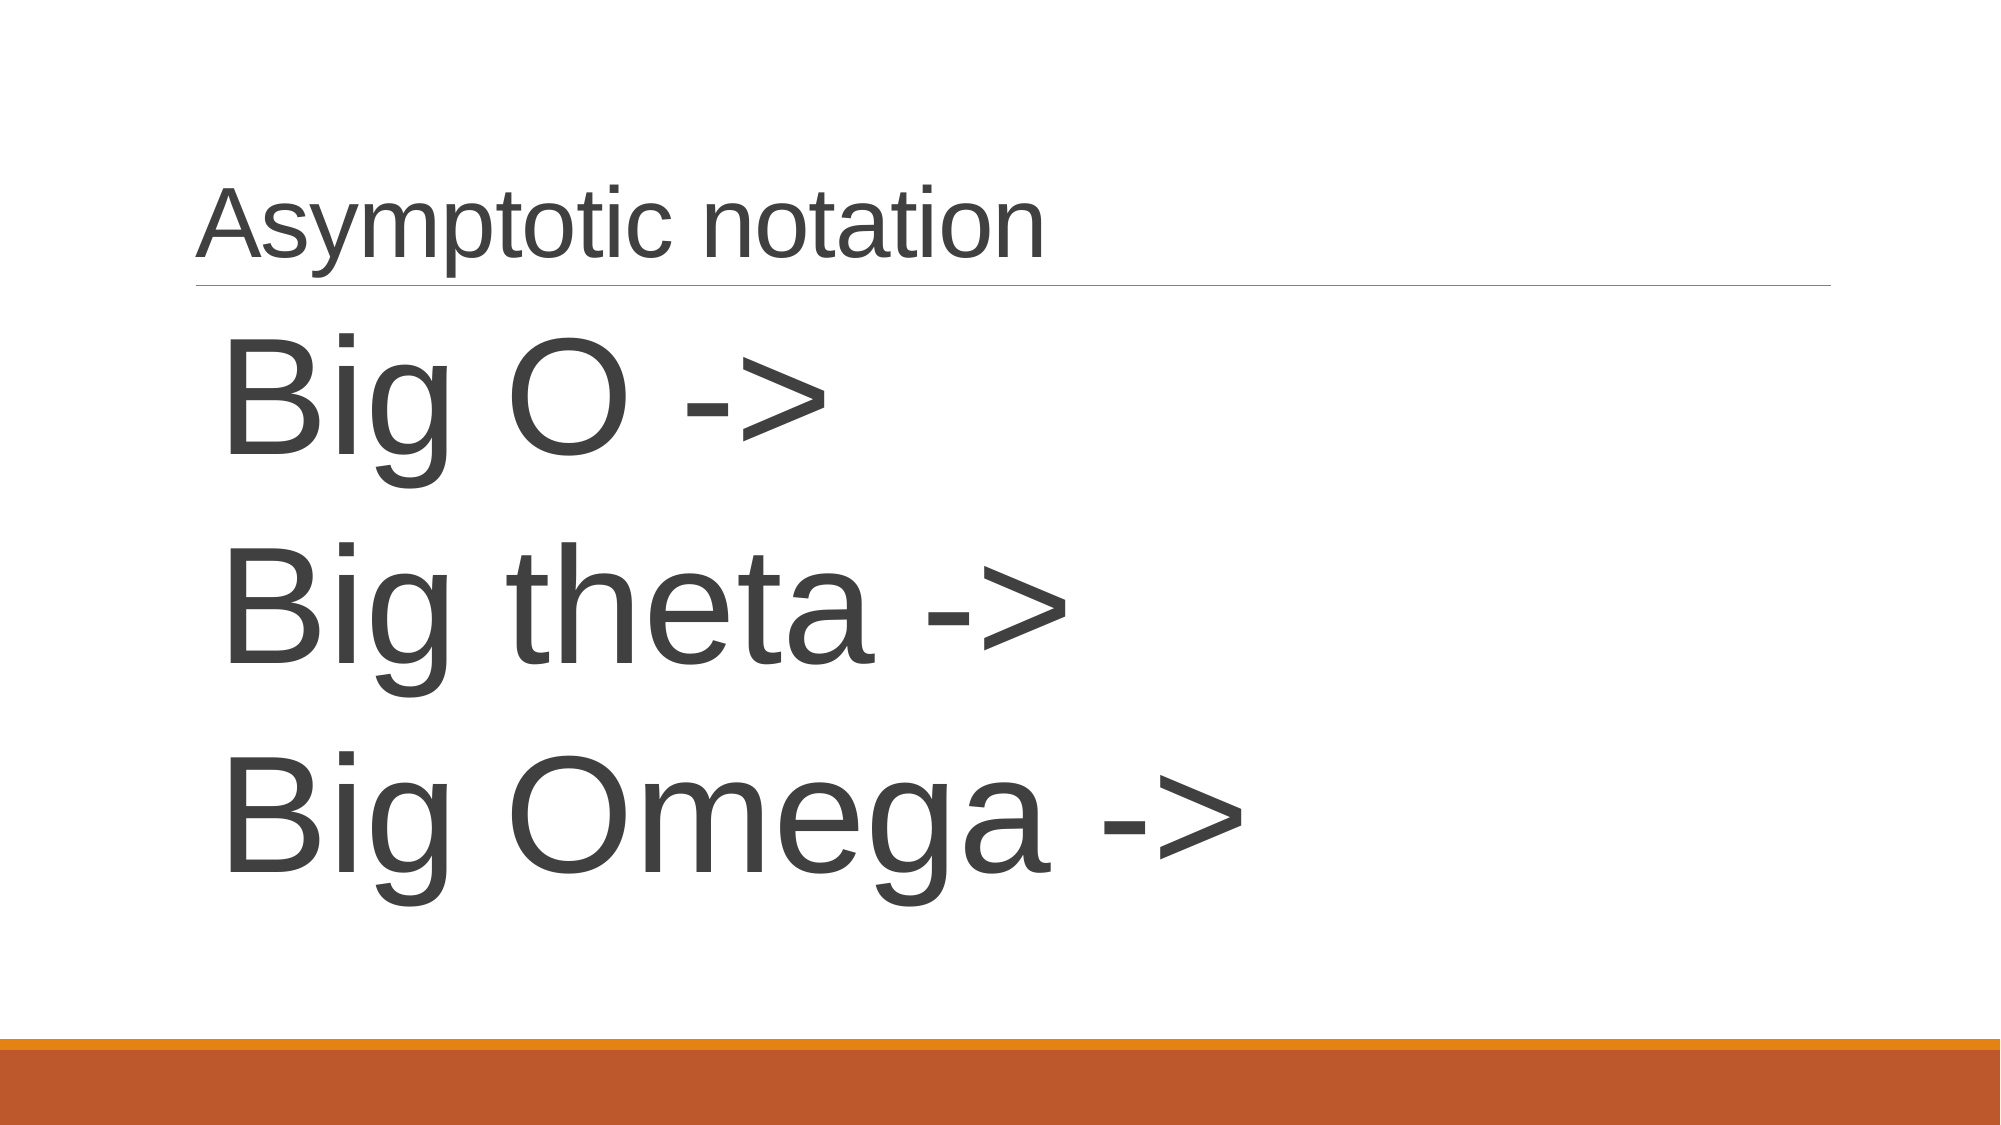

# Asymptotic notation
Big O ->
Big theta ->
Big Omega ->